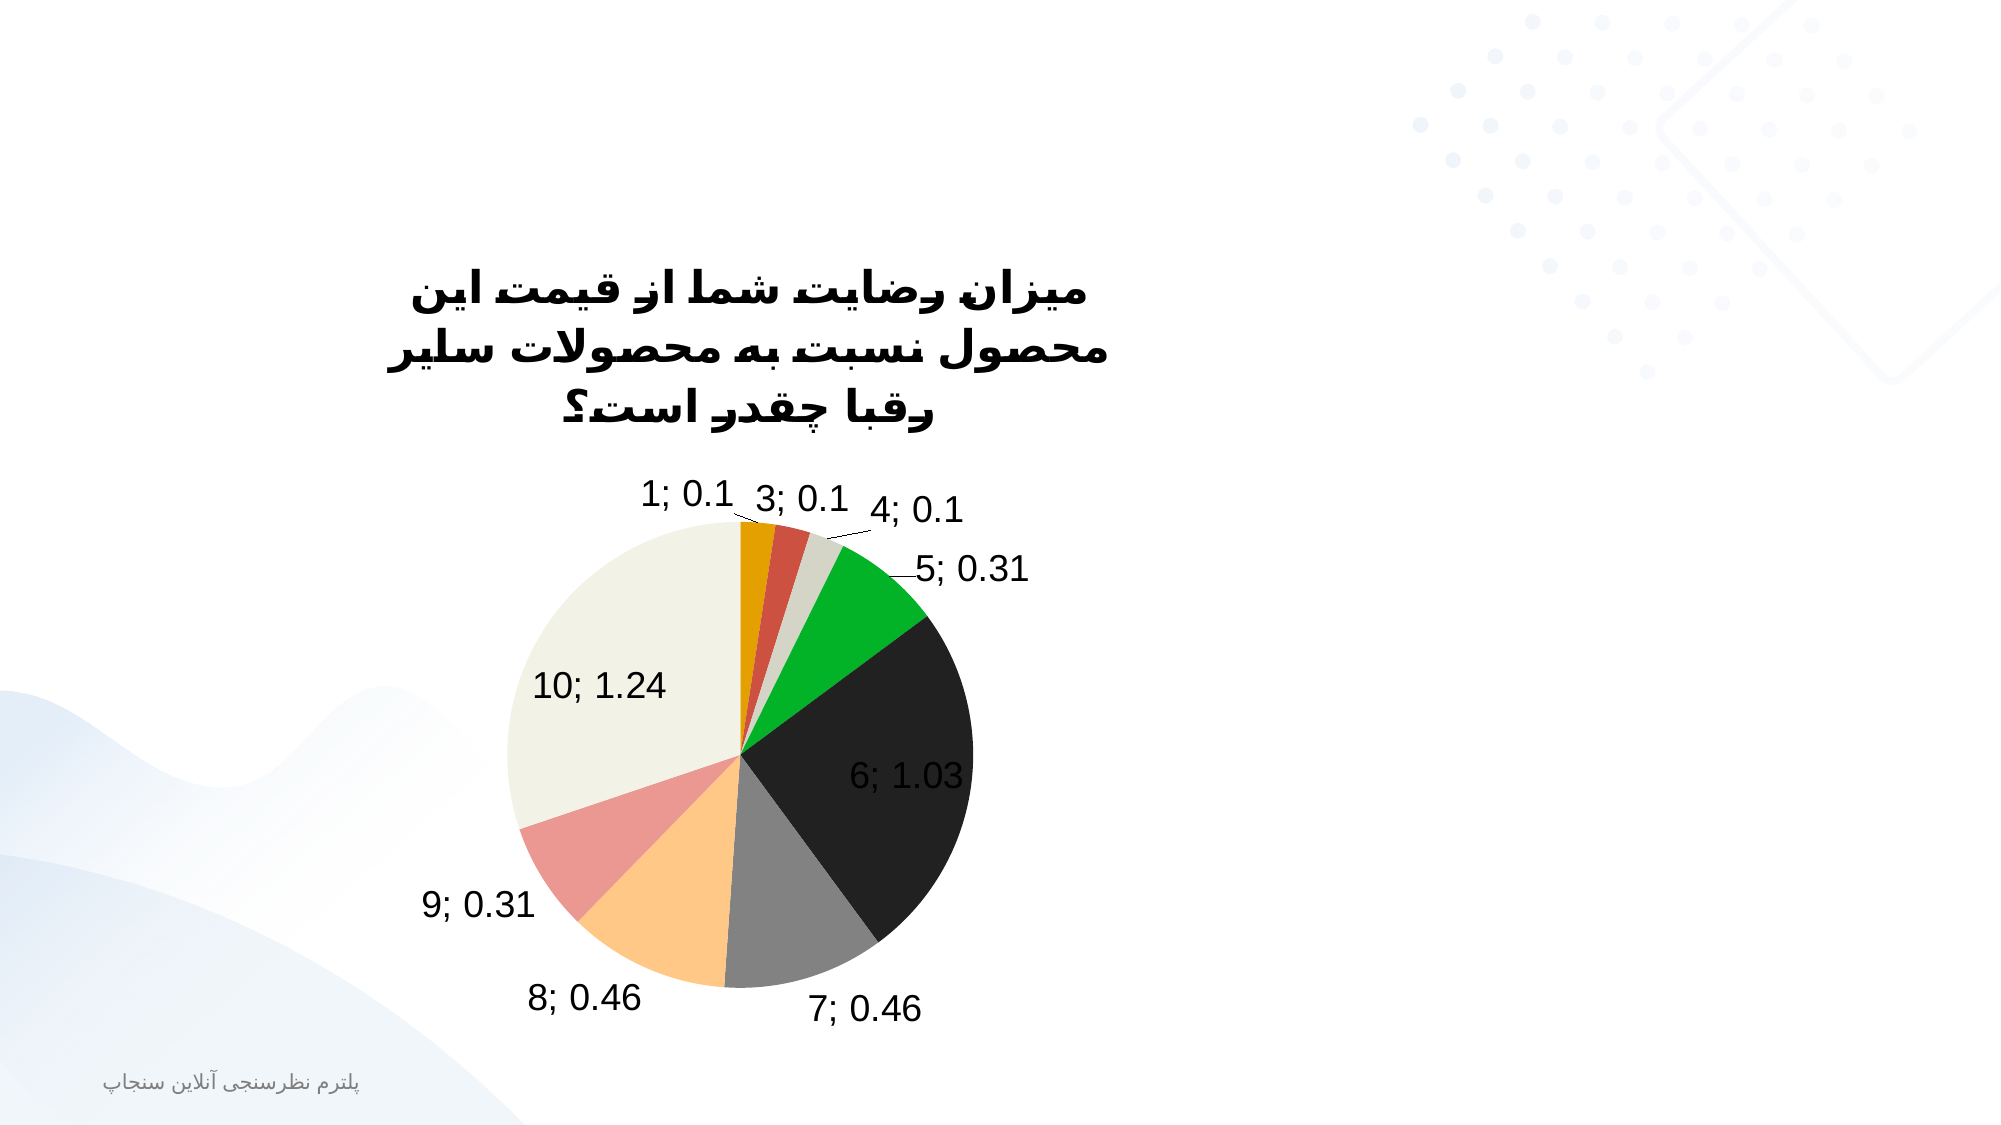

### Chart

| Category | میزان رضایت شما از قیمت این محصول نسبت به محصولات سایر رقبا چقدر است؟ |
|---|---|
| 1 | 0.1 |
| 3 | 0.1 |
| 4 | 0.1 |
| 5 | 0.31 |
| 6 | 1.03 |
| 7 | 0.46 |
| 8 | 0.46 |
| 9 | 0.31 |
| 10 | 1.24 |